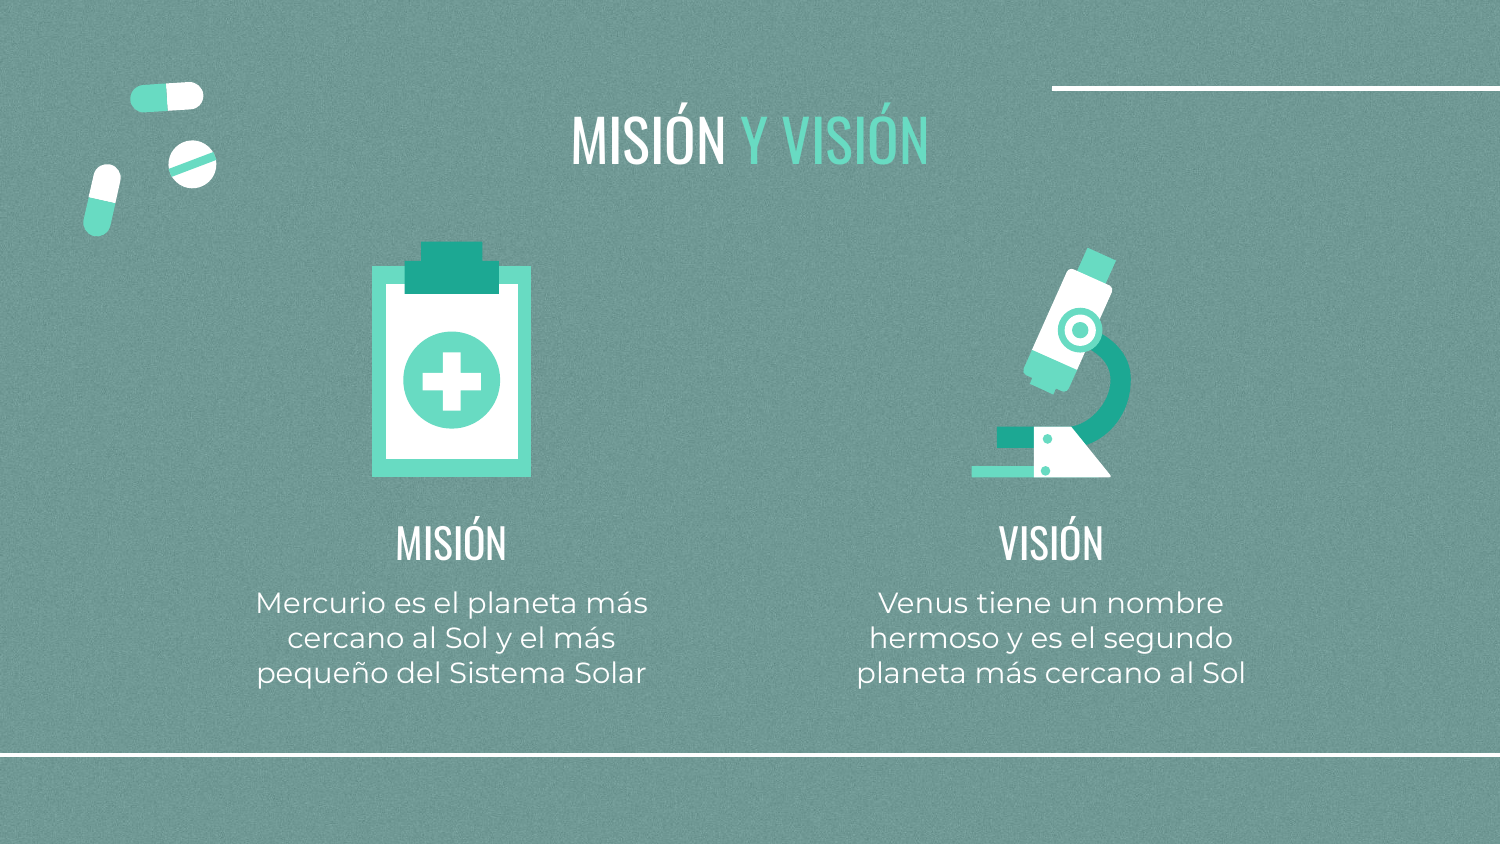

# MISIÓN Y VISIÓN

MISIÓN
VISIÓN
Mercurio es el planeta más cercano al Sol y el más pequeño del Sistema Solar
Venus tiene un nombre hermoso y es el segundo planeta más cercano al Sol